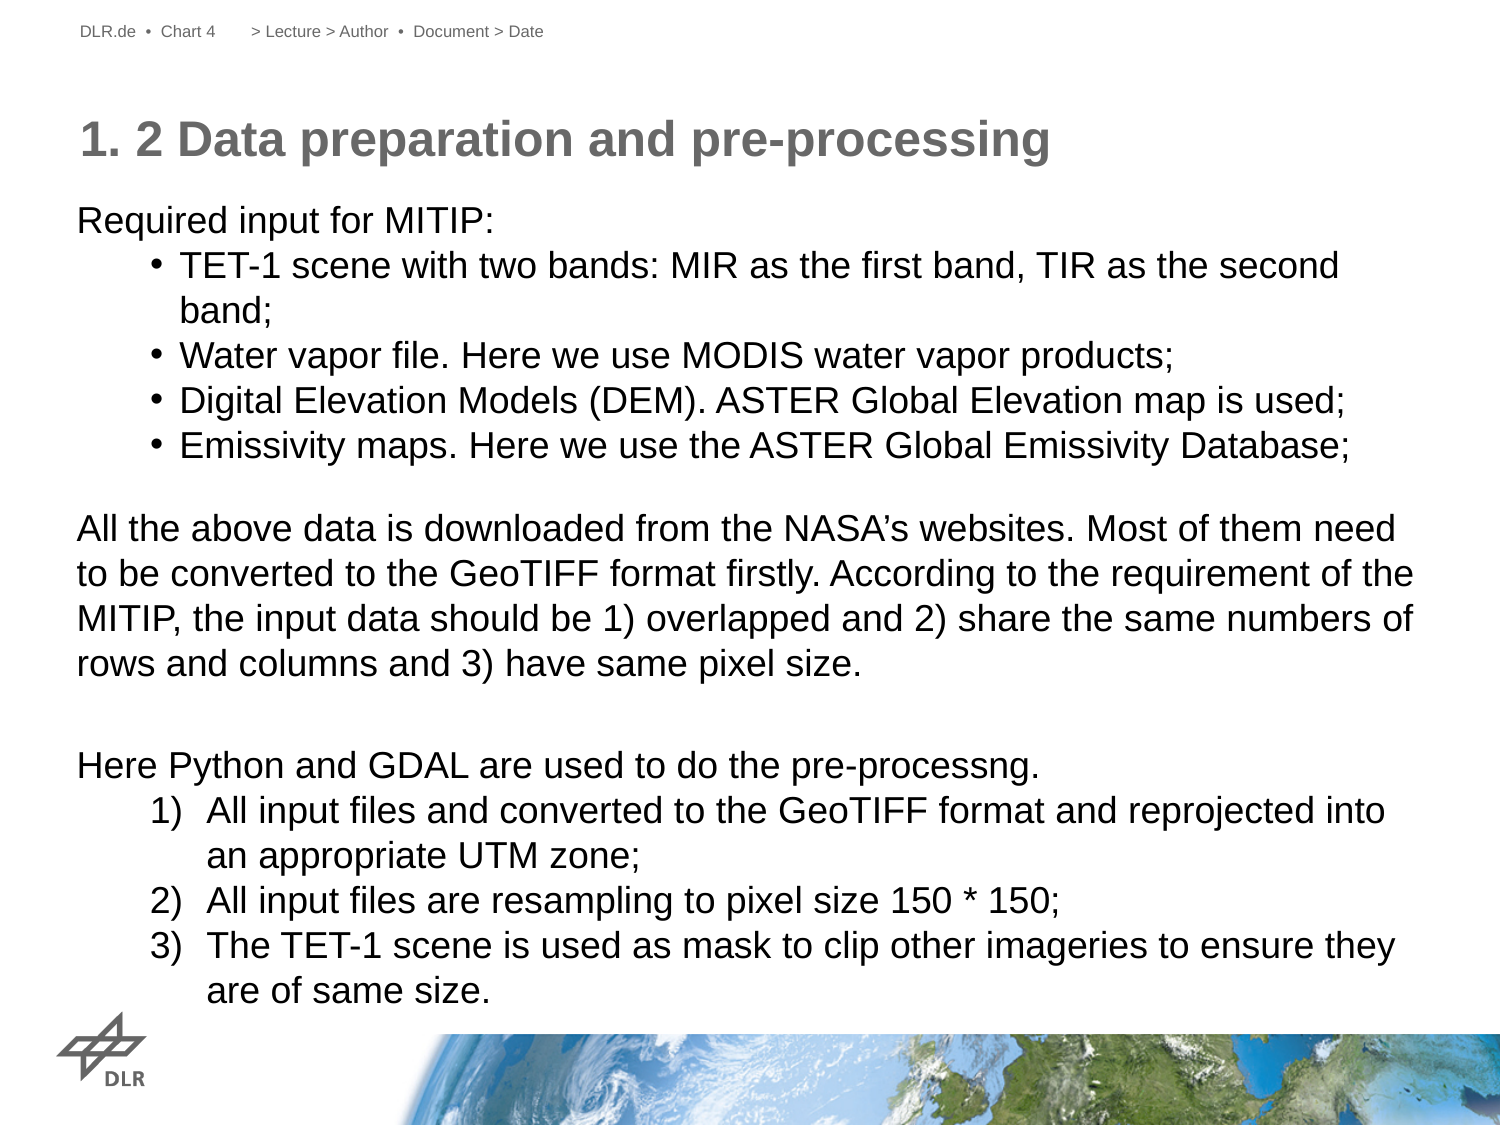

DLR.de  •  Chart 4
> Lecture > Author  •  Document > Date
# 1. 2 Data preparation and pre-processing
Required input for MITIP:
TET-1 scene with two bands: MIR as the first band, TIR as the second band;
Water vapor file. Here we use MODIS water vapor products;
Digital Elevation Models (DEM). ASTER Global Elevation map is used;
Emissivity maps. Here we use the ASTER Global Emissivity Database;
All the above data is downloaded from the NASA’s websites. Most of them need to be converted to the GeoTIFF format firstly. According to the requirement of the MITIP, the input data should be 1) overlapped and 2) share the same numbers of rows and columns and 3) have same pixel size.

Here Python and GDAL are used to do the pre-processng.
All input files and converted to the GeoTIFF format and reprojected into an appropriate UTM zone;
All input files are resampling to pixel size 150 * 150;
The TET-1 scene is used as mask to clip other imageries to ensure they are of same size.